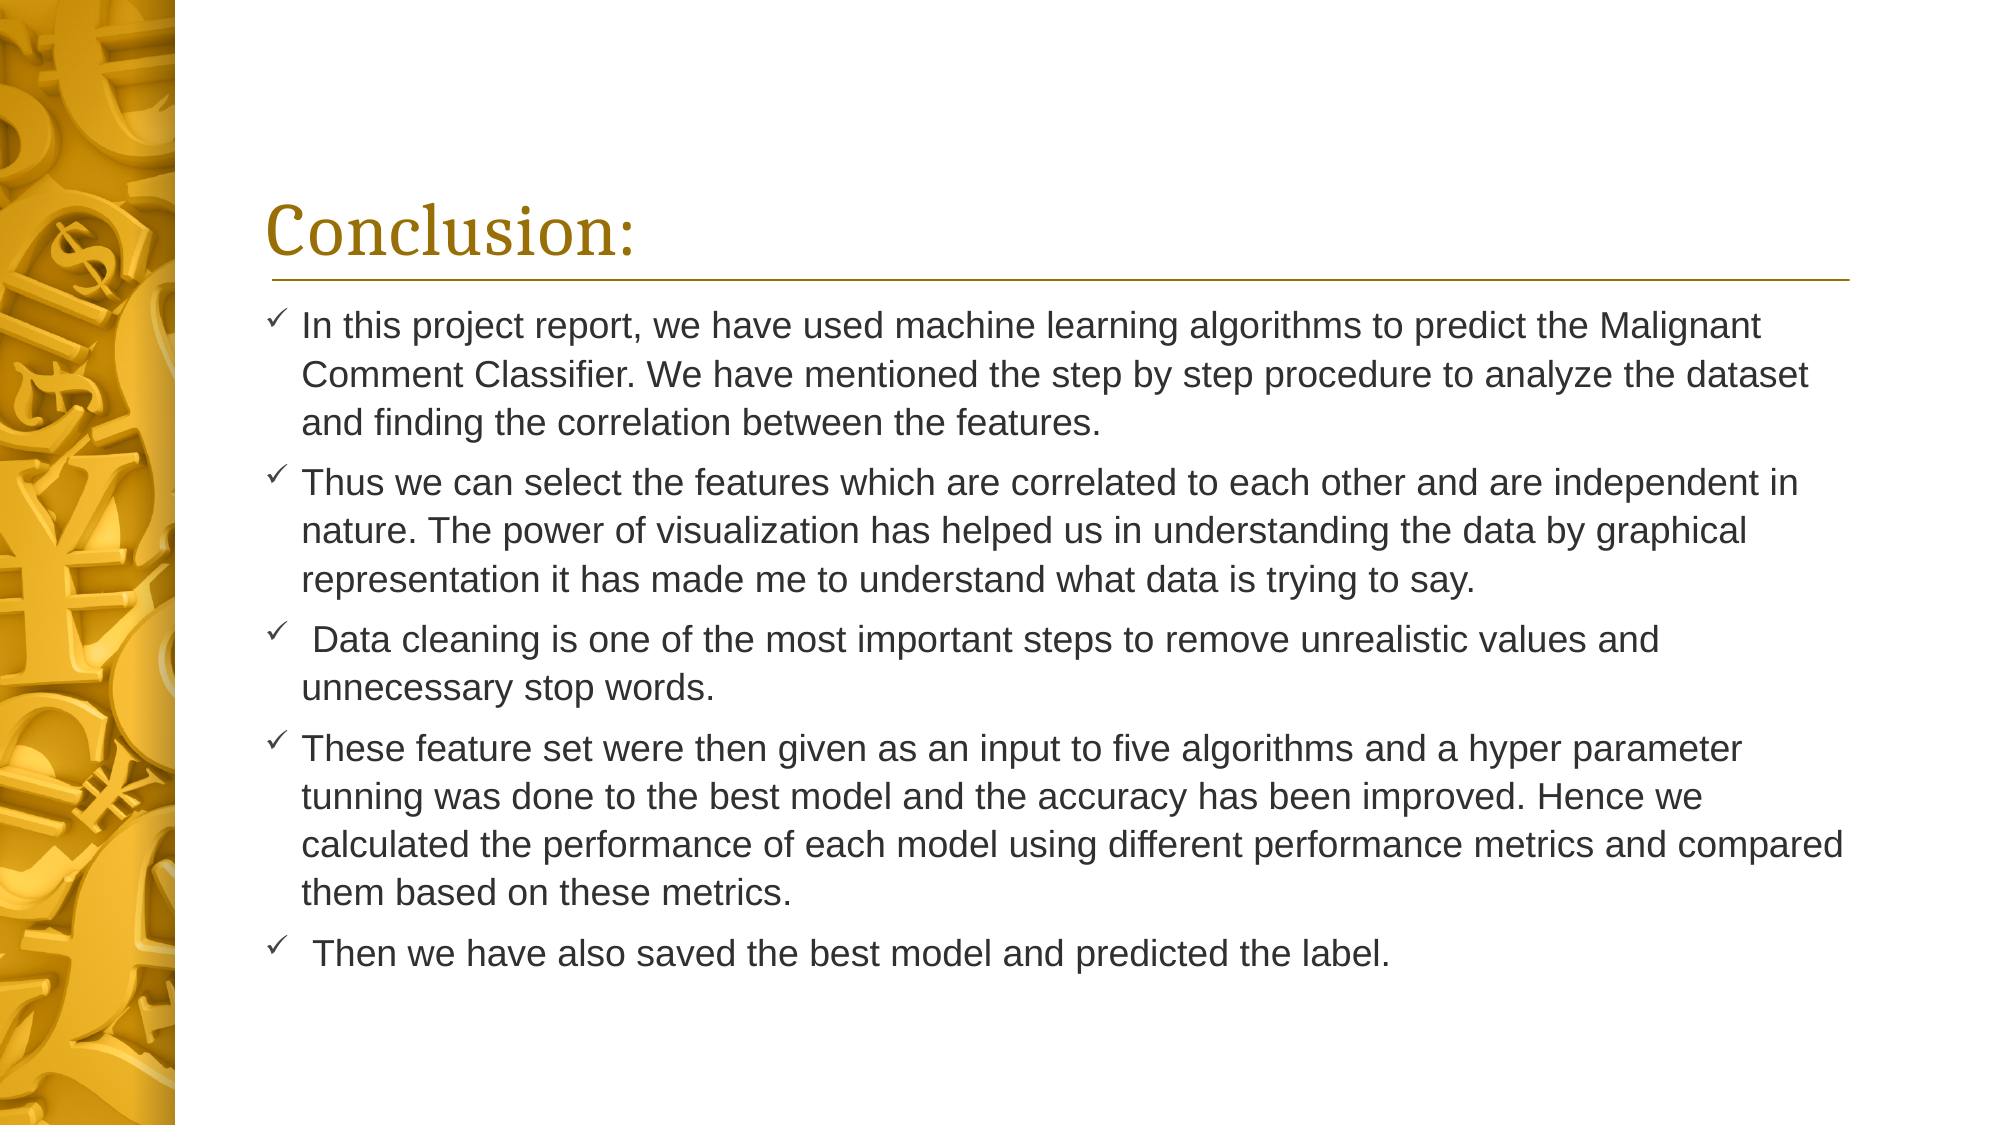

# Conclusion:
In this project report, we have used machine learning algorithms to predict the Malignant Comment Classifier. We have mentioned the step by step procedure to analyze the dataset and finding the correlation between the features.
Thus we can select the features which are correlated to each other and are independent in nature. The power of visualization has helped us in understanding the data by graphical representation it has made me to understand what data is trying to say.
 Data cleaning is one of the most important steps to remove unrealistic values and unnecessary stop words.
These feature set were then given as an input to five algorithms and a hyper parameter tunning was done to the best model and the accuracy has been improved. Hence we calculated the performance of each model using different performance metrics and compared them based on these metrics.
 Then we have also saved the best model and predicted the label.